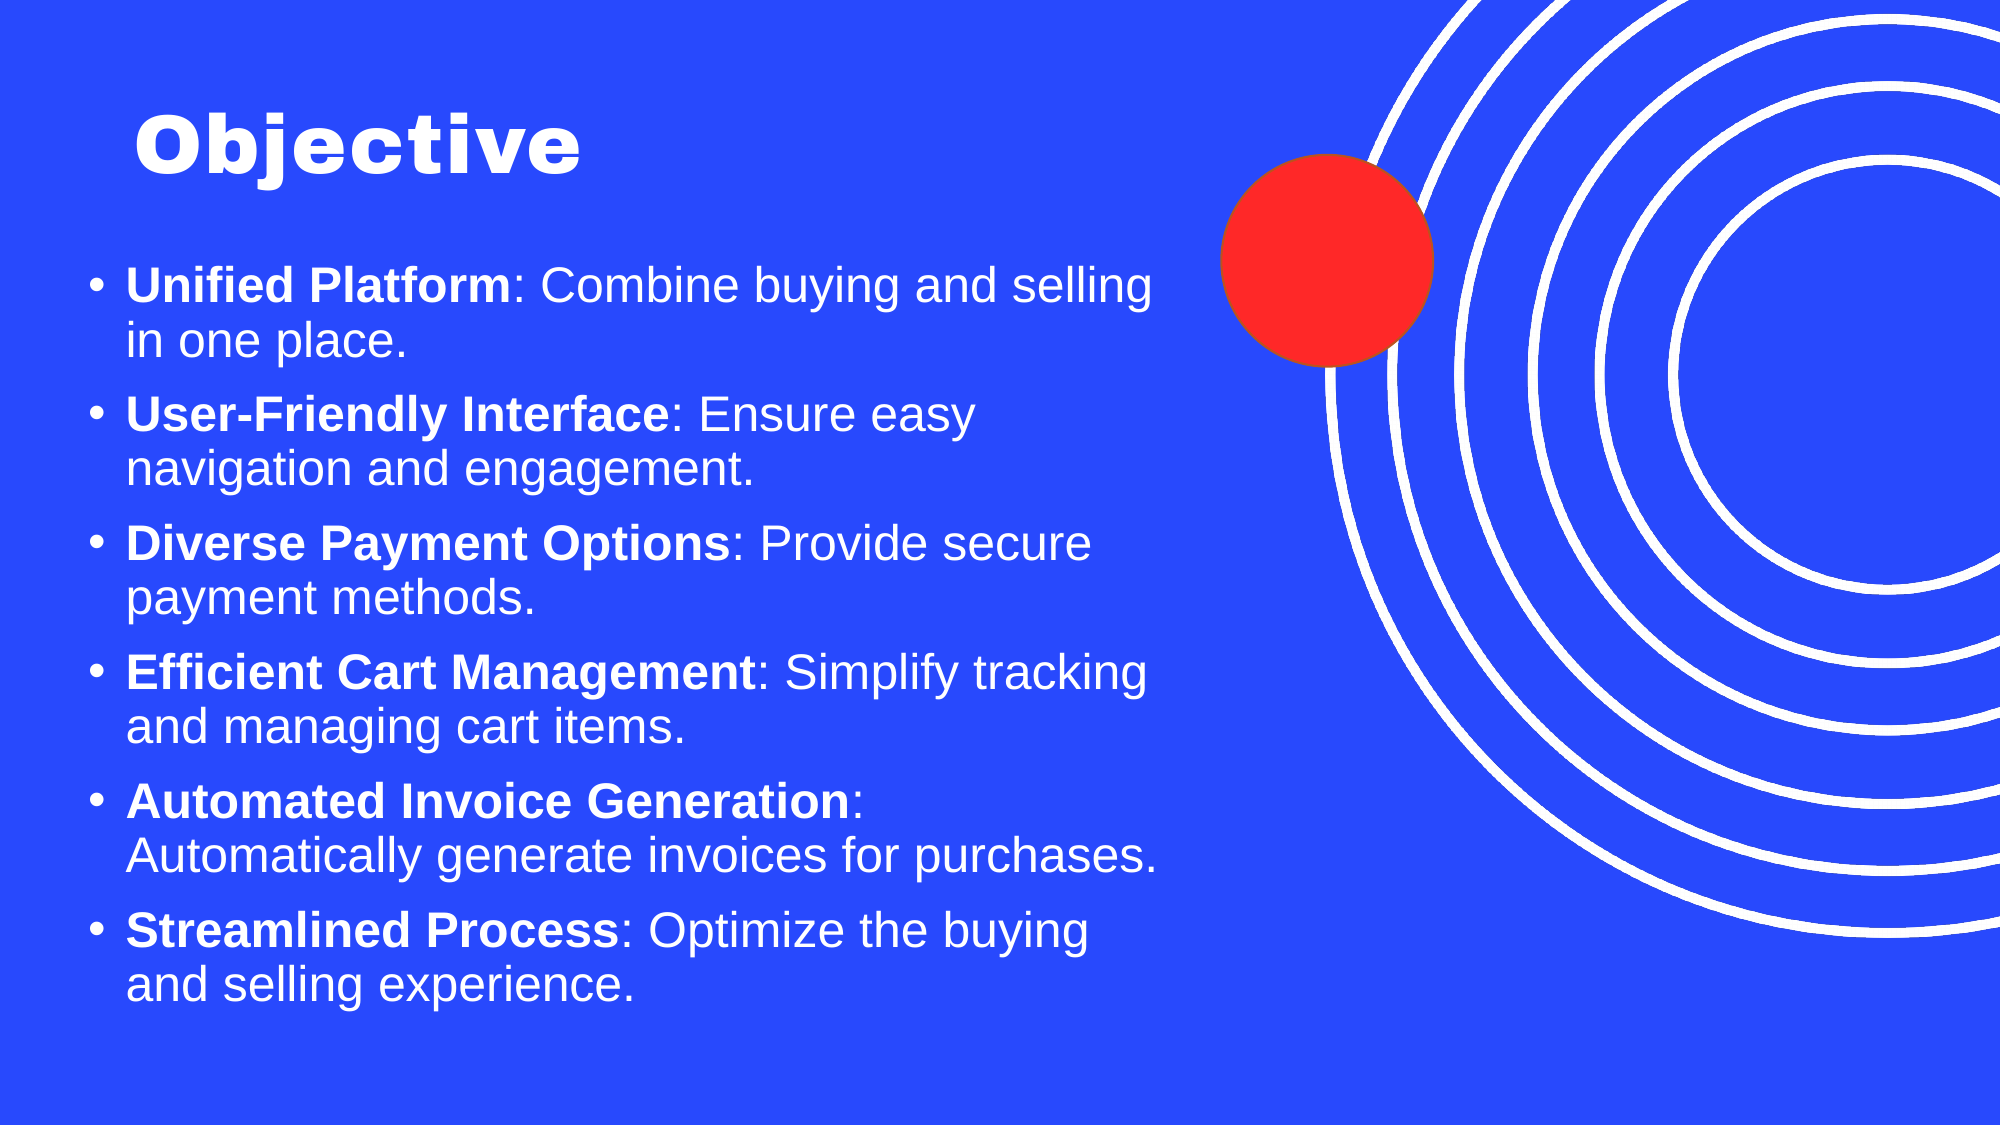

# Objective
Unified Platform: Combine buying and selling in one place.
User-Friendly Interface: Ensure easy navigation and engagement.
Diverse Payment Options: Provide secure payment methods.
Efficient Cart Management: Simplify tracking and managing cart items.
Automated Invoice Generation: Automatically generate invoices for purchases.
Streamlined Process: Optimize the buying and selling experience.